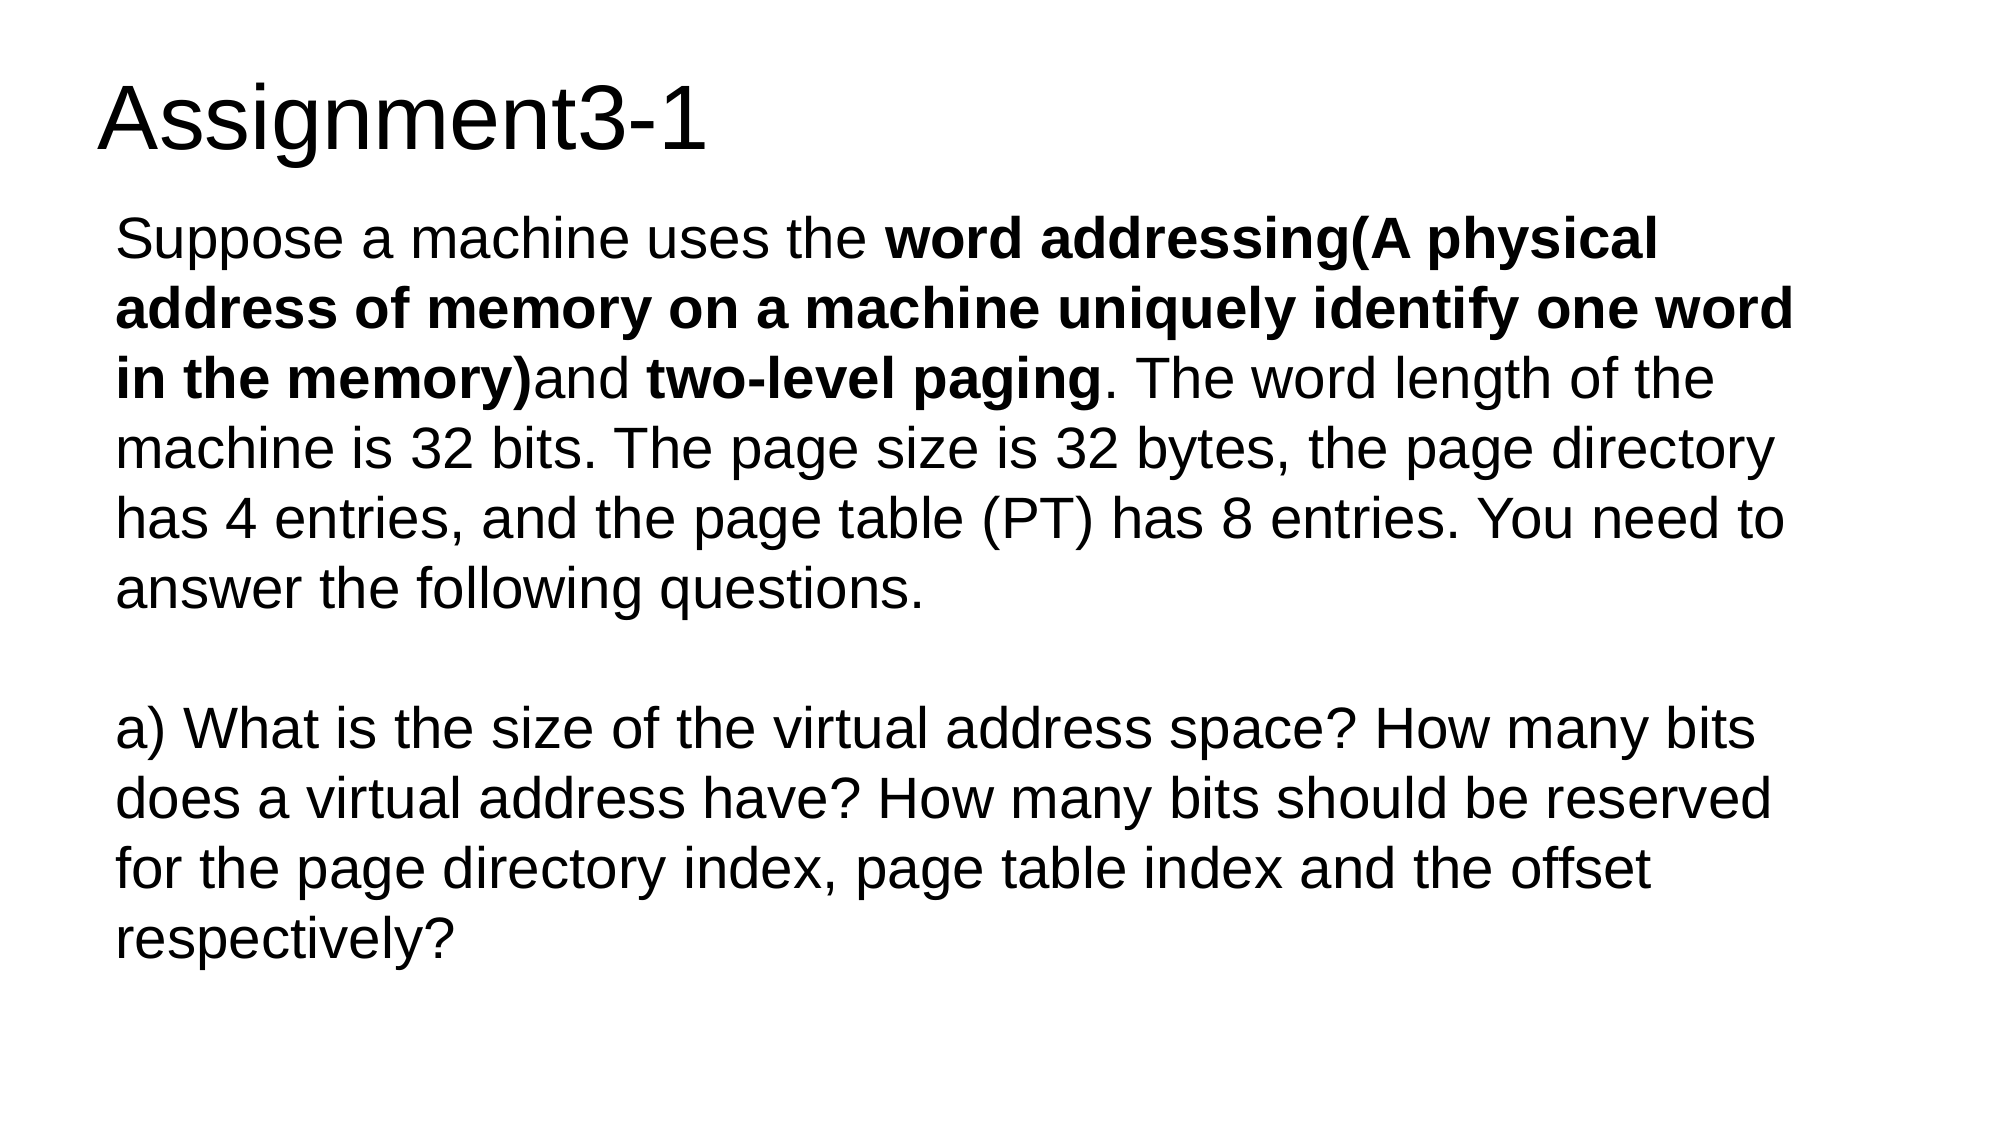

# Assignment3-1
Suppose a machine uses the word addressing(A physical address of memory on a machine uniquely identify one word in the memory)and two-level paging. The word length of the machine is 32 bits. The page size is 32 bytes, the page directory has 4 entries, and the page table (PT) has 8 entries. You need to answer the following questions.

a) What is the size of the virtual address space? How many bits does a virtual address have? How many bits should be reserved for the page directory index, page table index and the offset respectively?